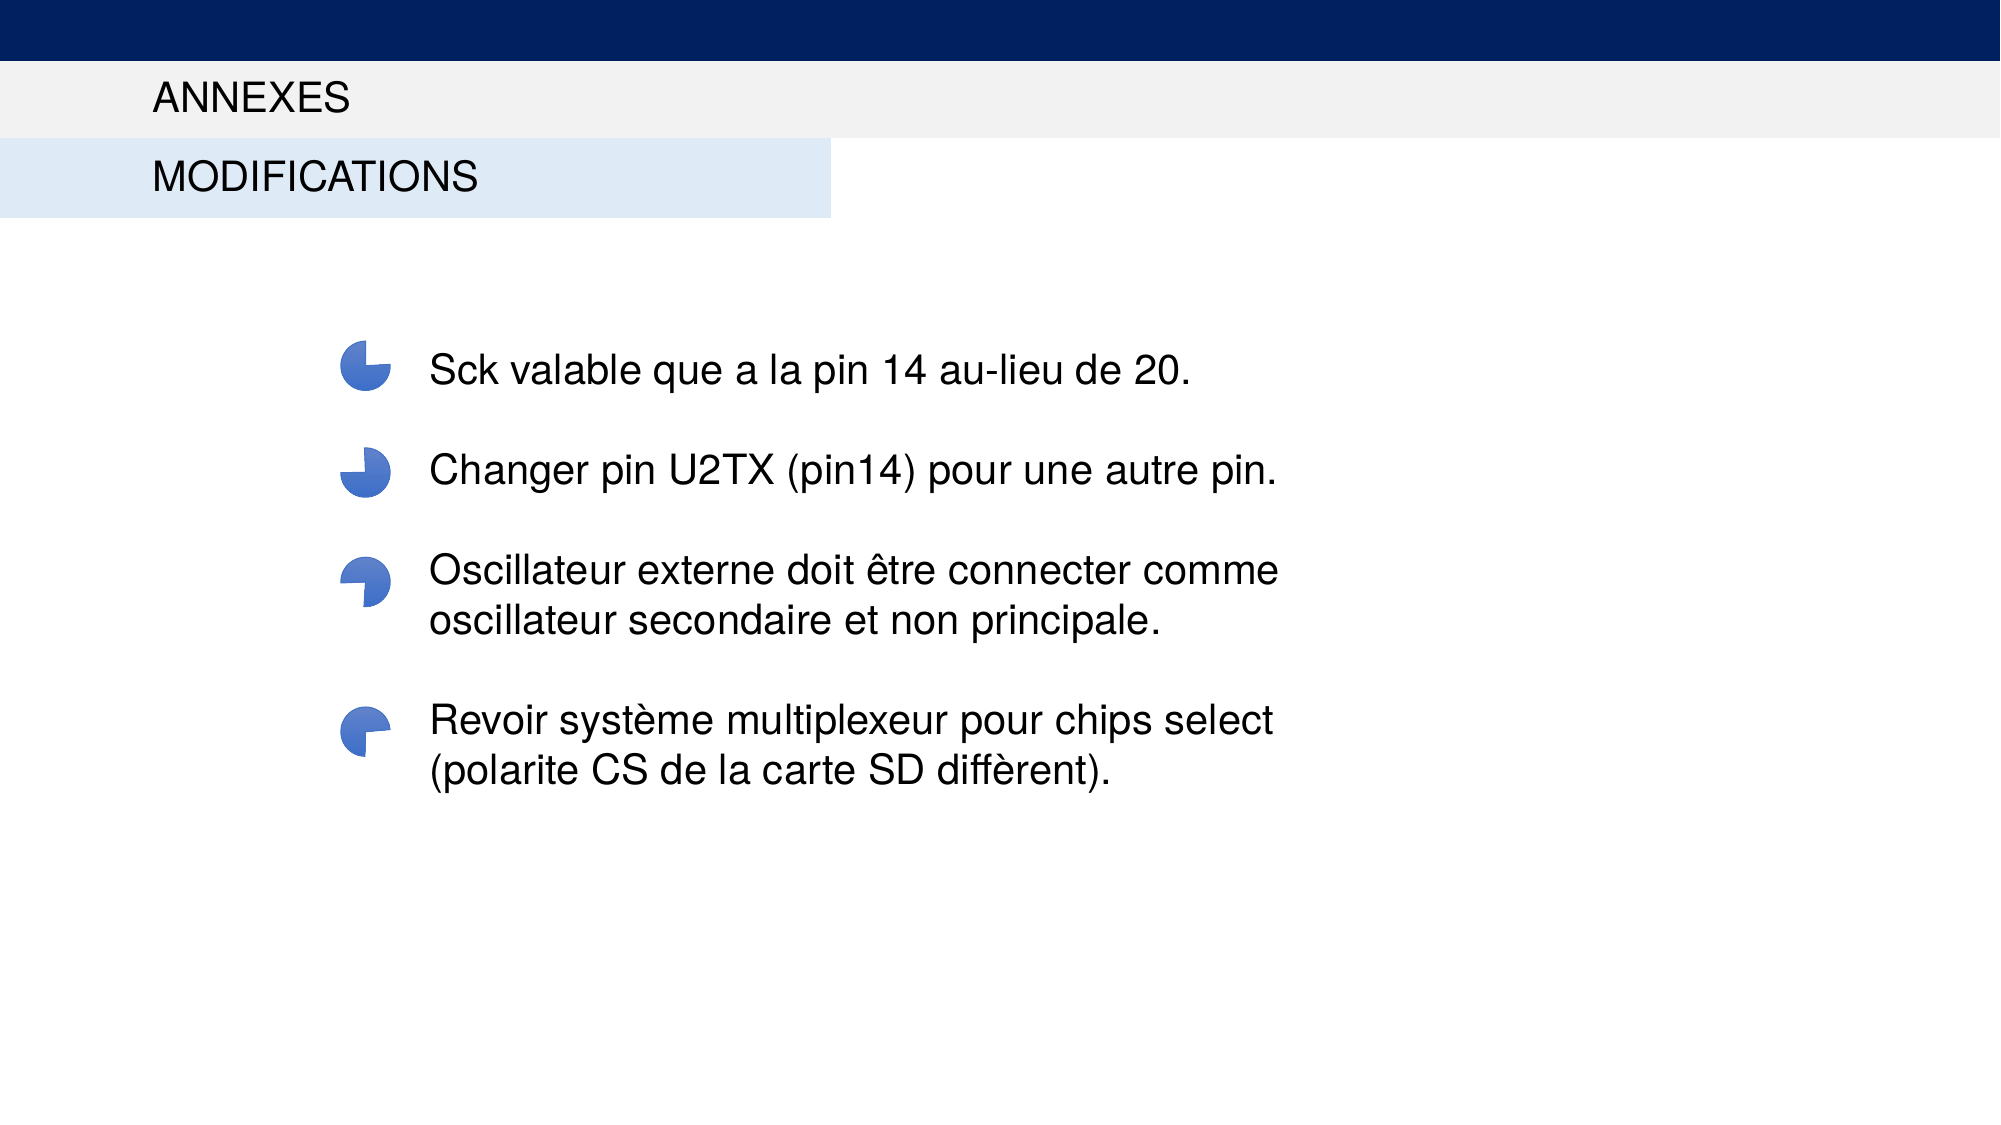

CONCLUSION

# ANNEXES

MODIFICATIONS
Sck valable que a la pin 14 au-lieu de 20.

Changer pin U2TX (pin14) pour une autre pin.

Oscillateur externe doit être connecter comme oscillateur secondaire et non principale.

Revoir système multiplexeur pour chips select (polarite CS de la carte SD diffèrent).